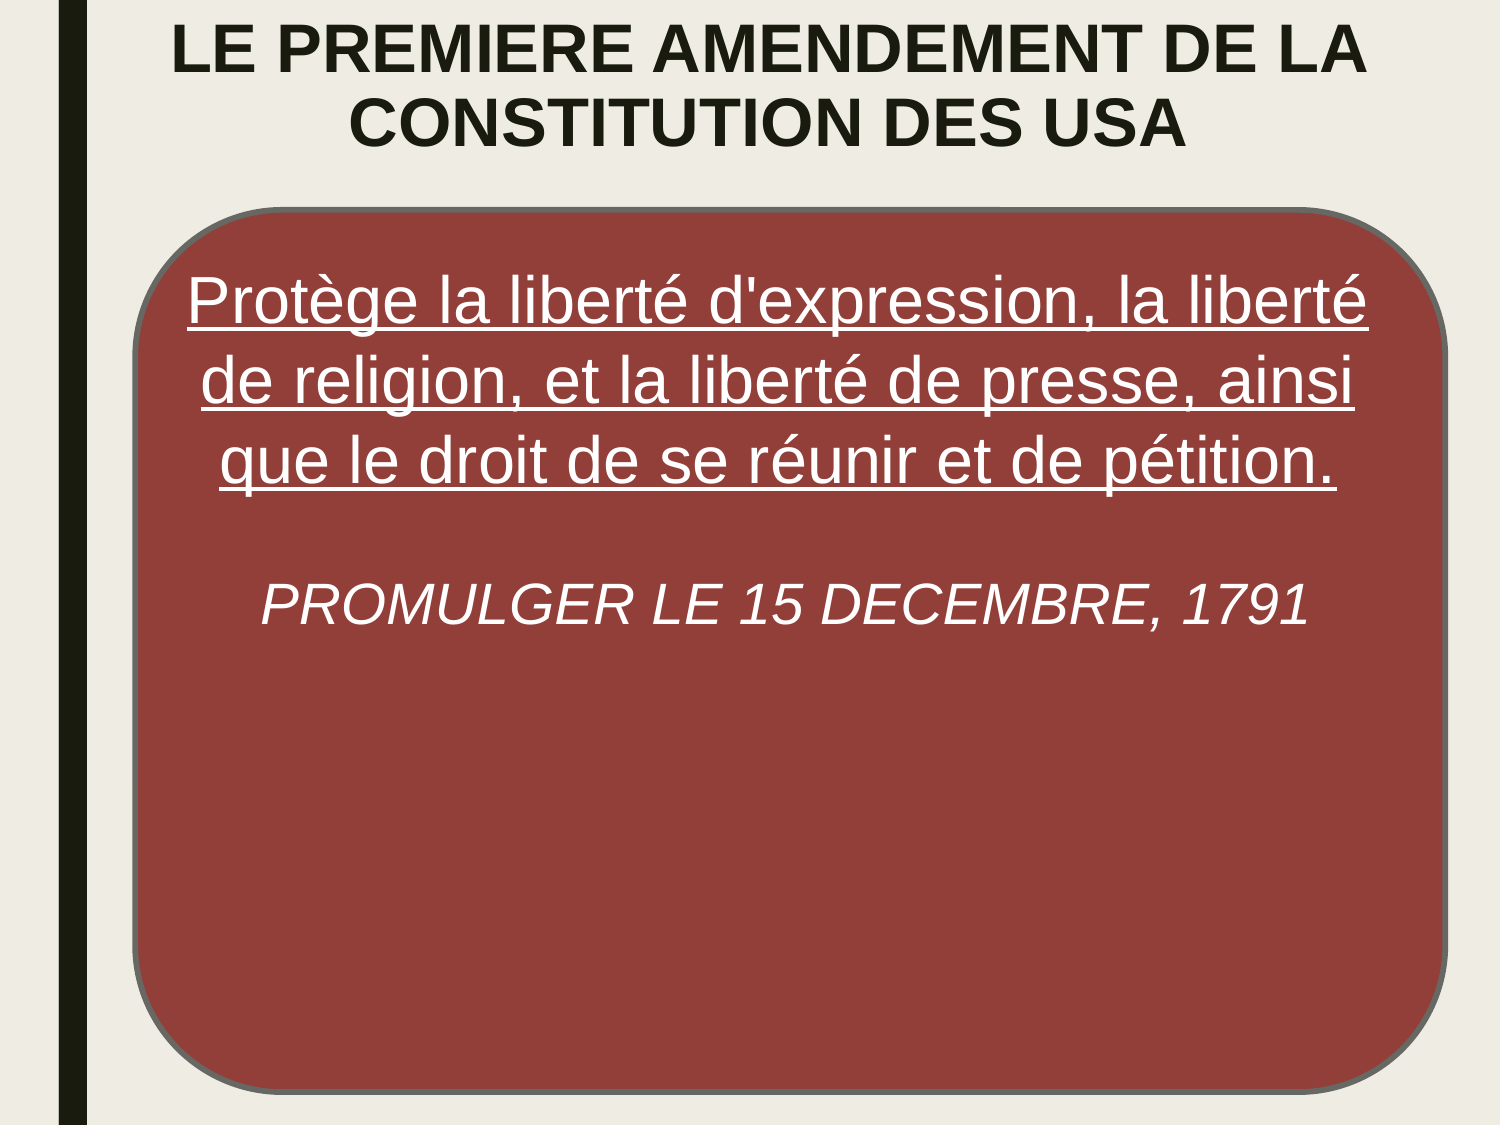

# LE PREMIERE AMENDEMENT DE LA CONSTITUTION DES USA

Protège la liberté d'expression, la liberté de religion, et la liberté de presse, ainsi que le droit de se réunir et de pétition.

 PROMULGER LE 15 DECEMBRE, 1791